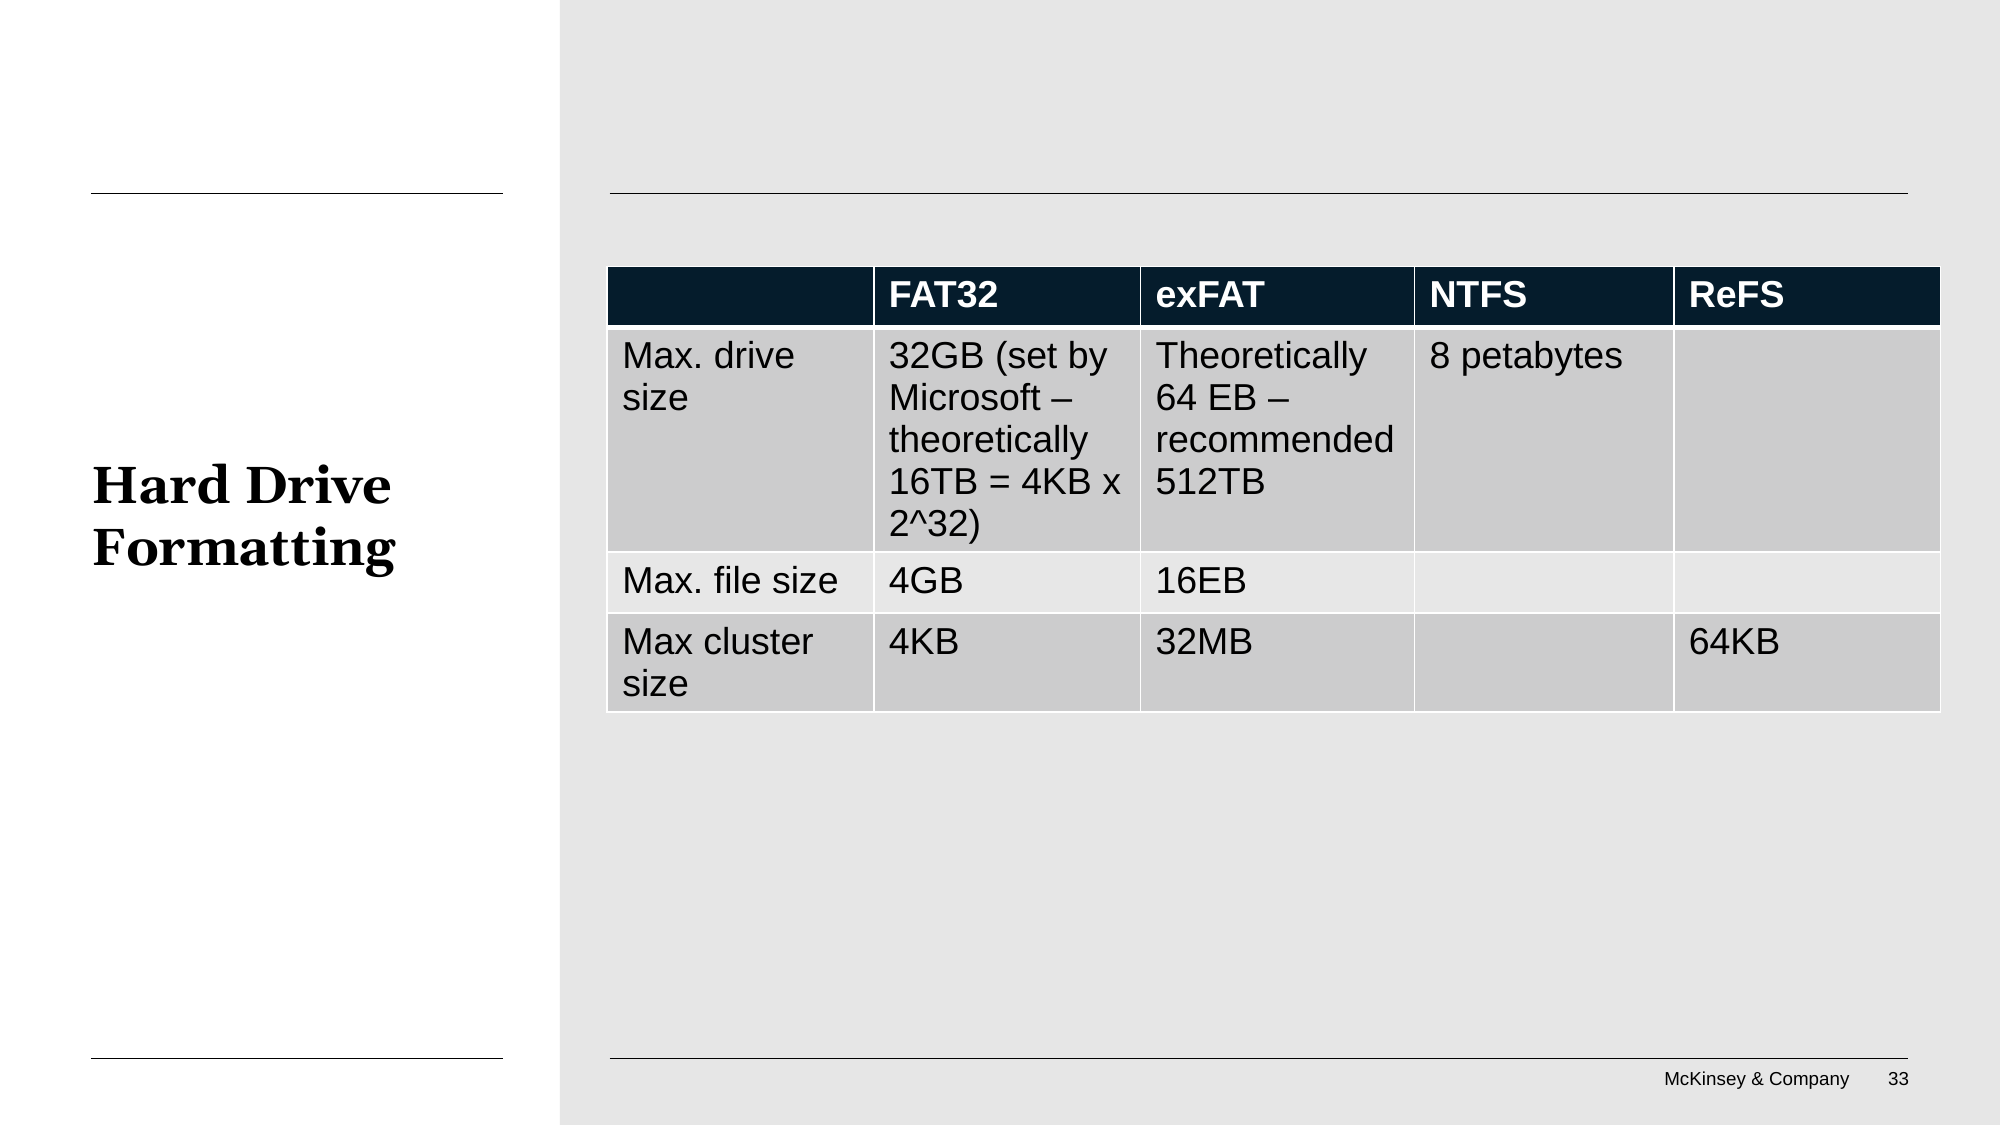

|  | FAT32 | exFAT | NTFS | ReFS |
| --- | --- | --- | --- | --- |
| Max. drive size | 32GB (set by Microsoft – theoretically 16TB = 4KB x 2^32) | Theoretically 64 EB – recommended 512TB | 8 petabytes |  |
| Max. file size | 4GB | 16EB |  |  |
| Max cluster size | 4KB | 32MB |  | 64KB |
# Hard Drive Formatting